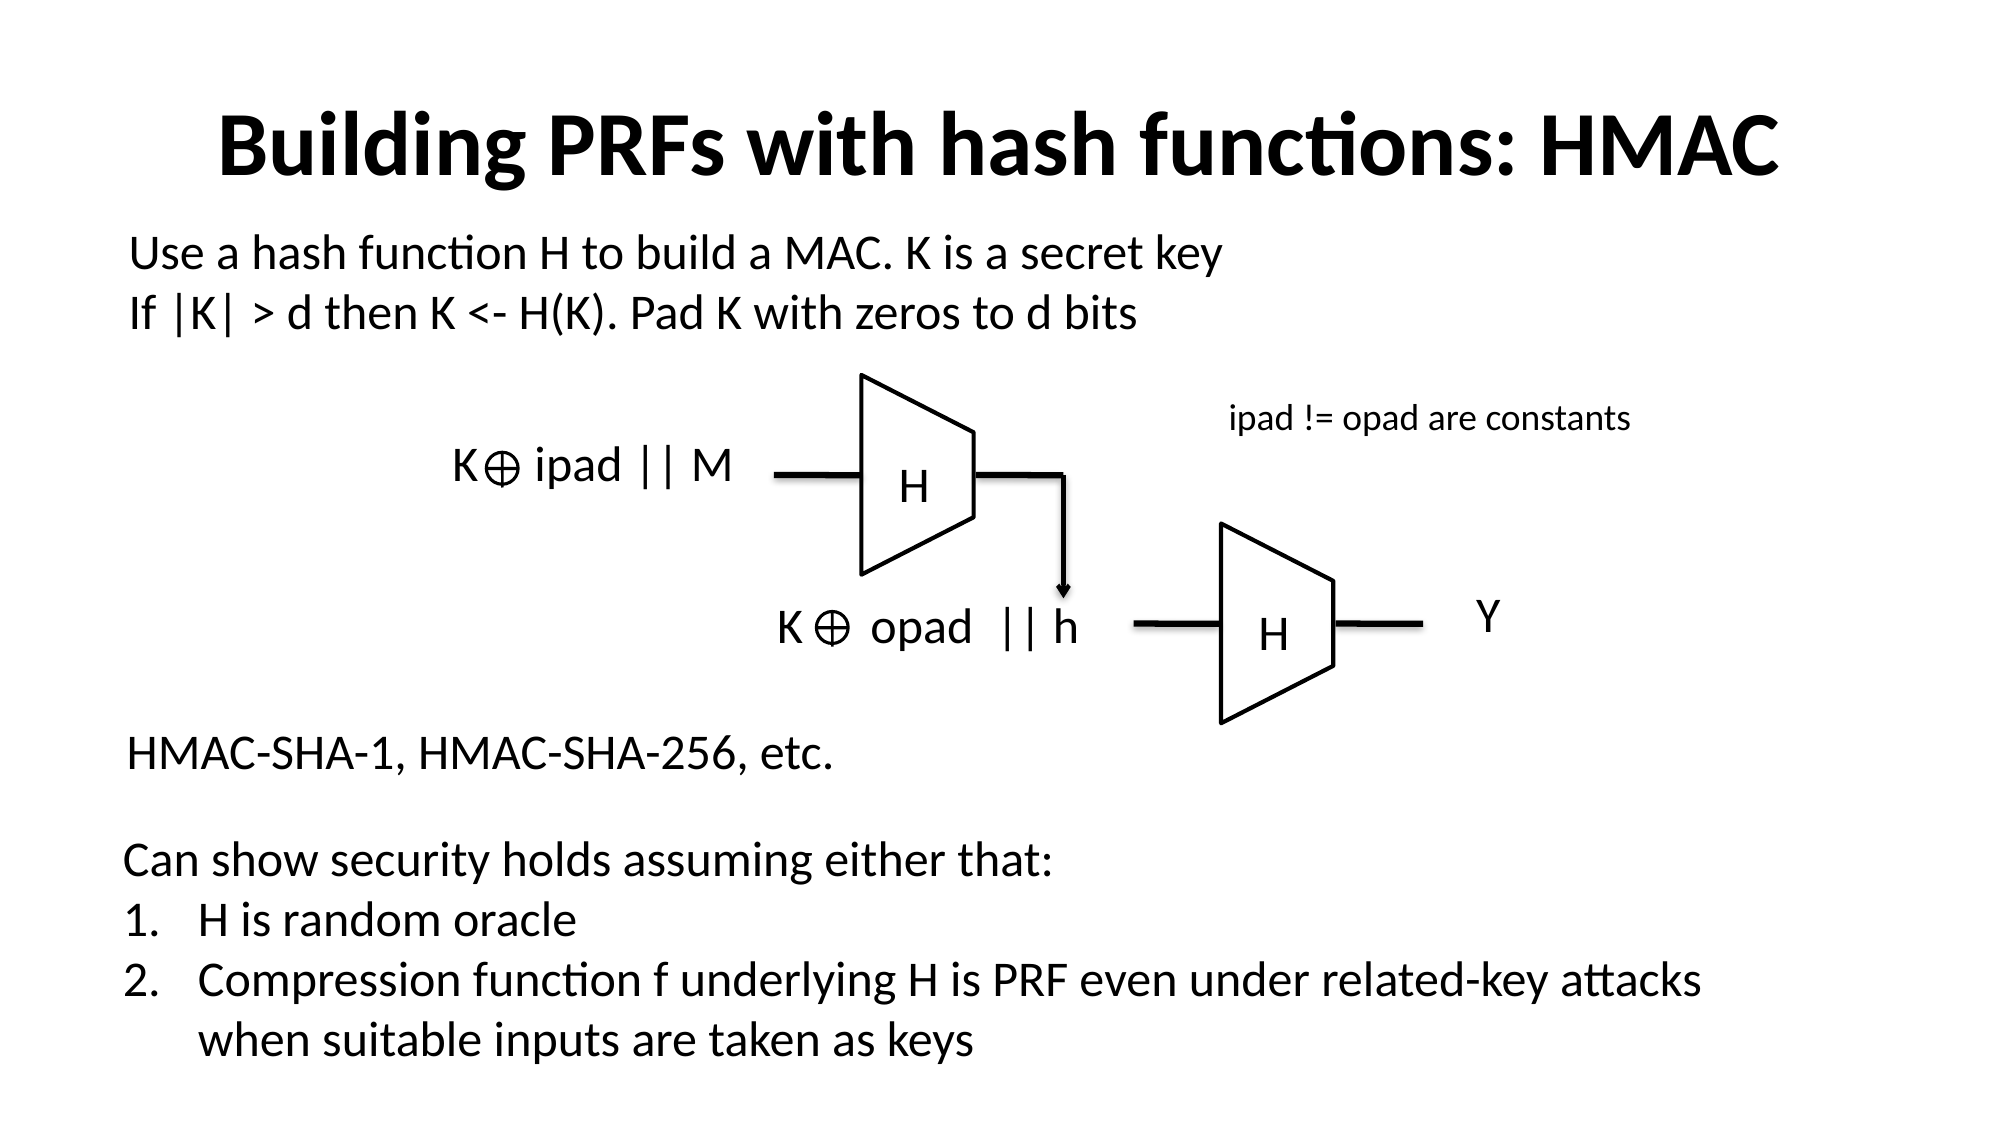

# Building PRFs with hash functions: HMAC
Use a hash function H to build a MAC. K is a secret key
If |K| > d then K <- H(K). Pad K with zeros to d bits
ipad != opad are constants

K     ipad || M
H

Y
K      opad  || h
H

HMAC-SHA-1, HMAC-SHA-256, etc.
Can show security holds assuming either that:
H is random oracle
Compression function f underlying H is PRF even under related-key attacks when suitable inputs are taken as keys